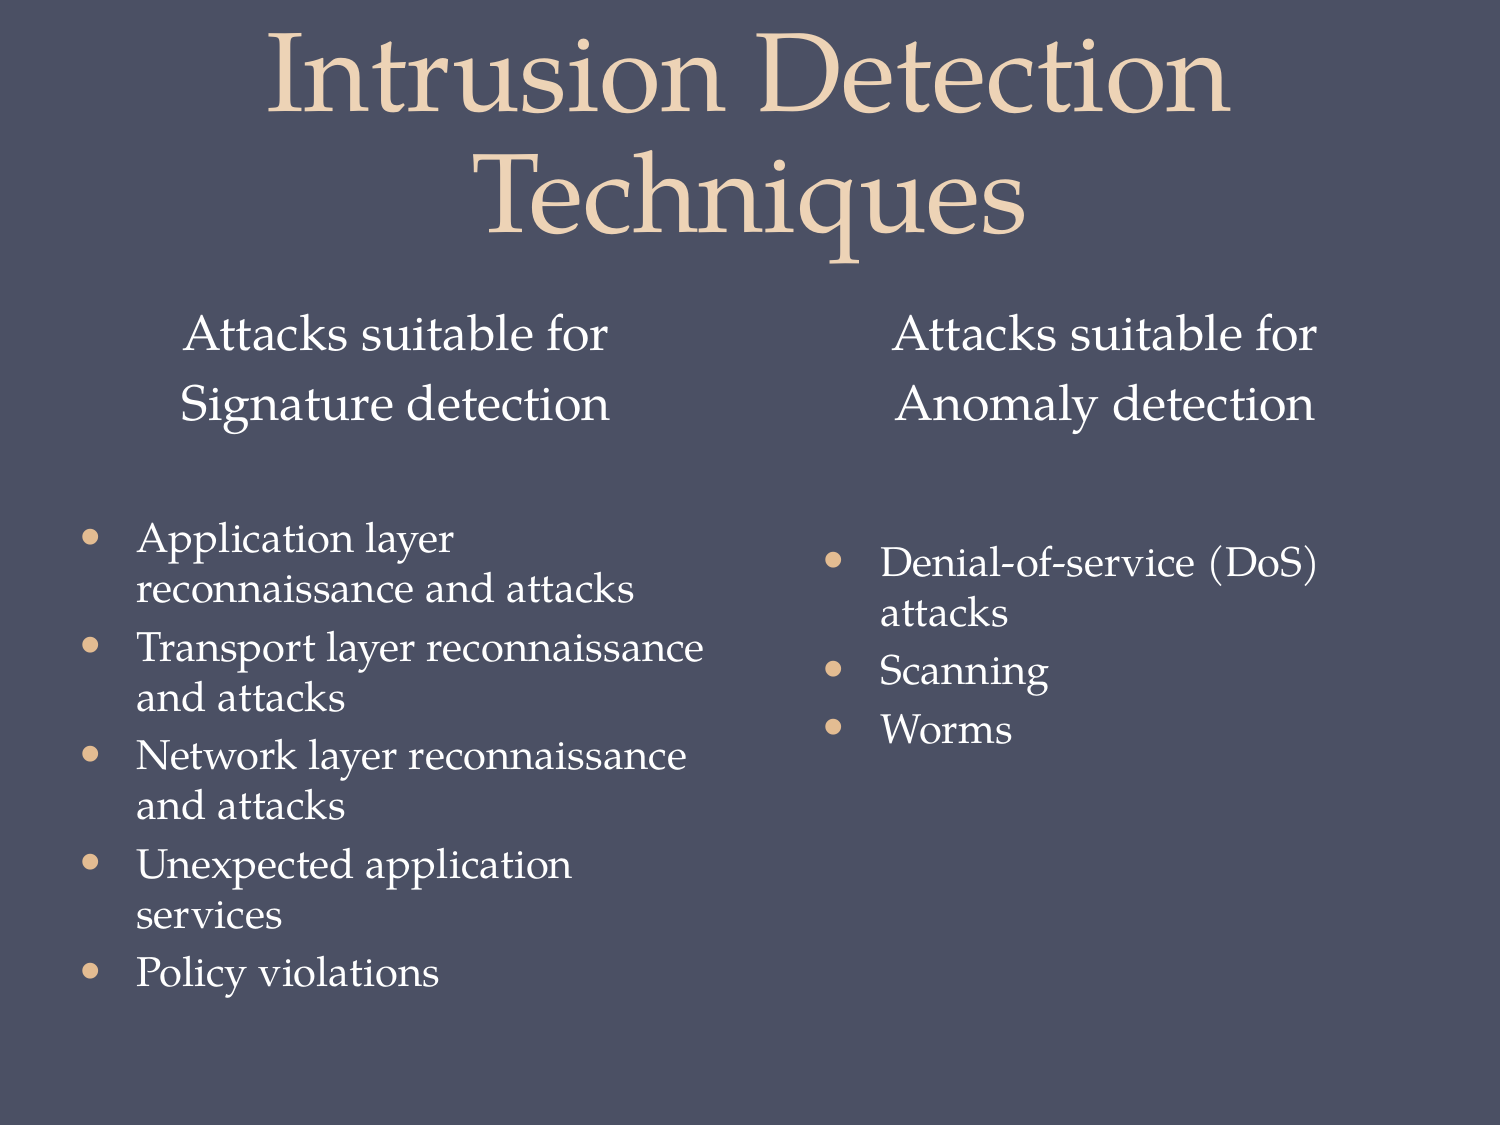

# Intrusion Detection Techniques
Attacks suitable for
Signature detection
Attacks suitable for
Anomaly detection
Application layer reconnaissance and attacks
Transport layer reconnaissance and attacks
Network layer reconnaissance and attacks
Unexpected application services
Policy violations
Denial-of-service (DoS) attacks
Scanning
Worms